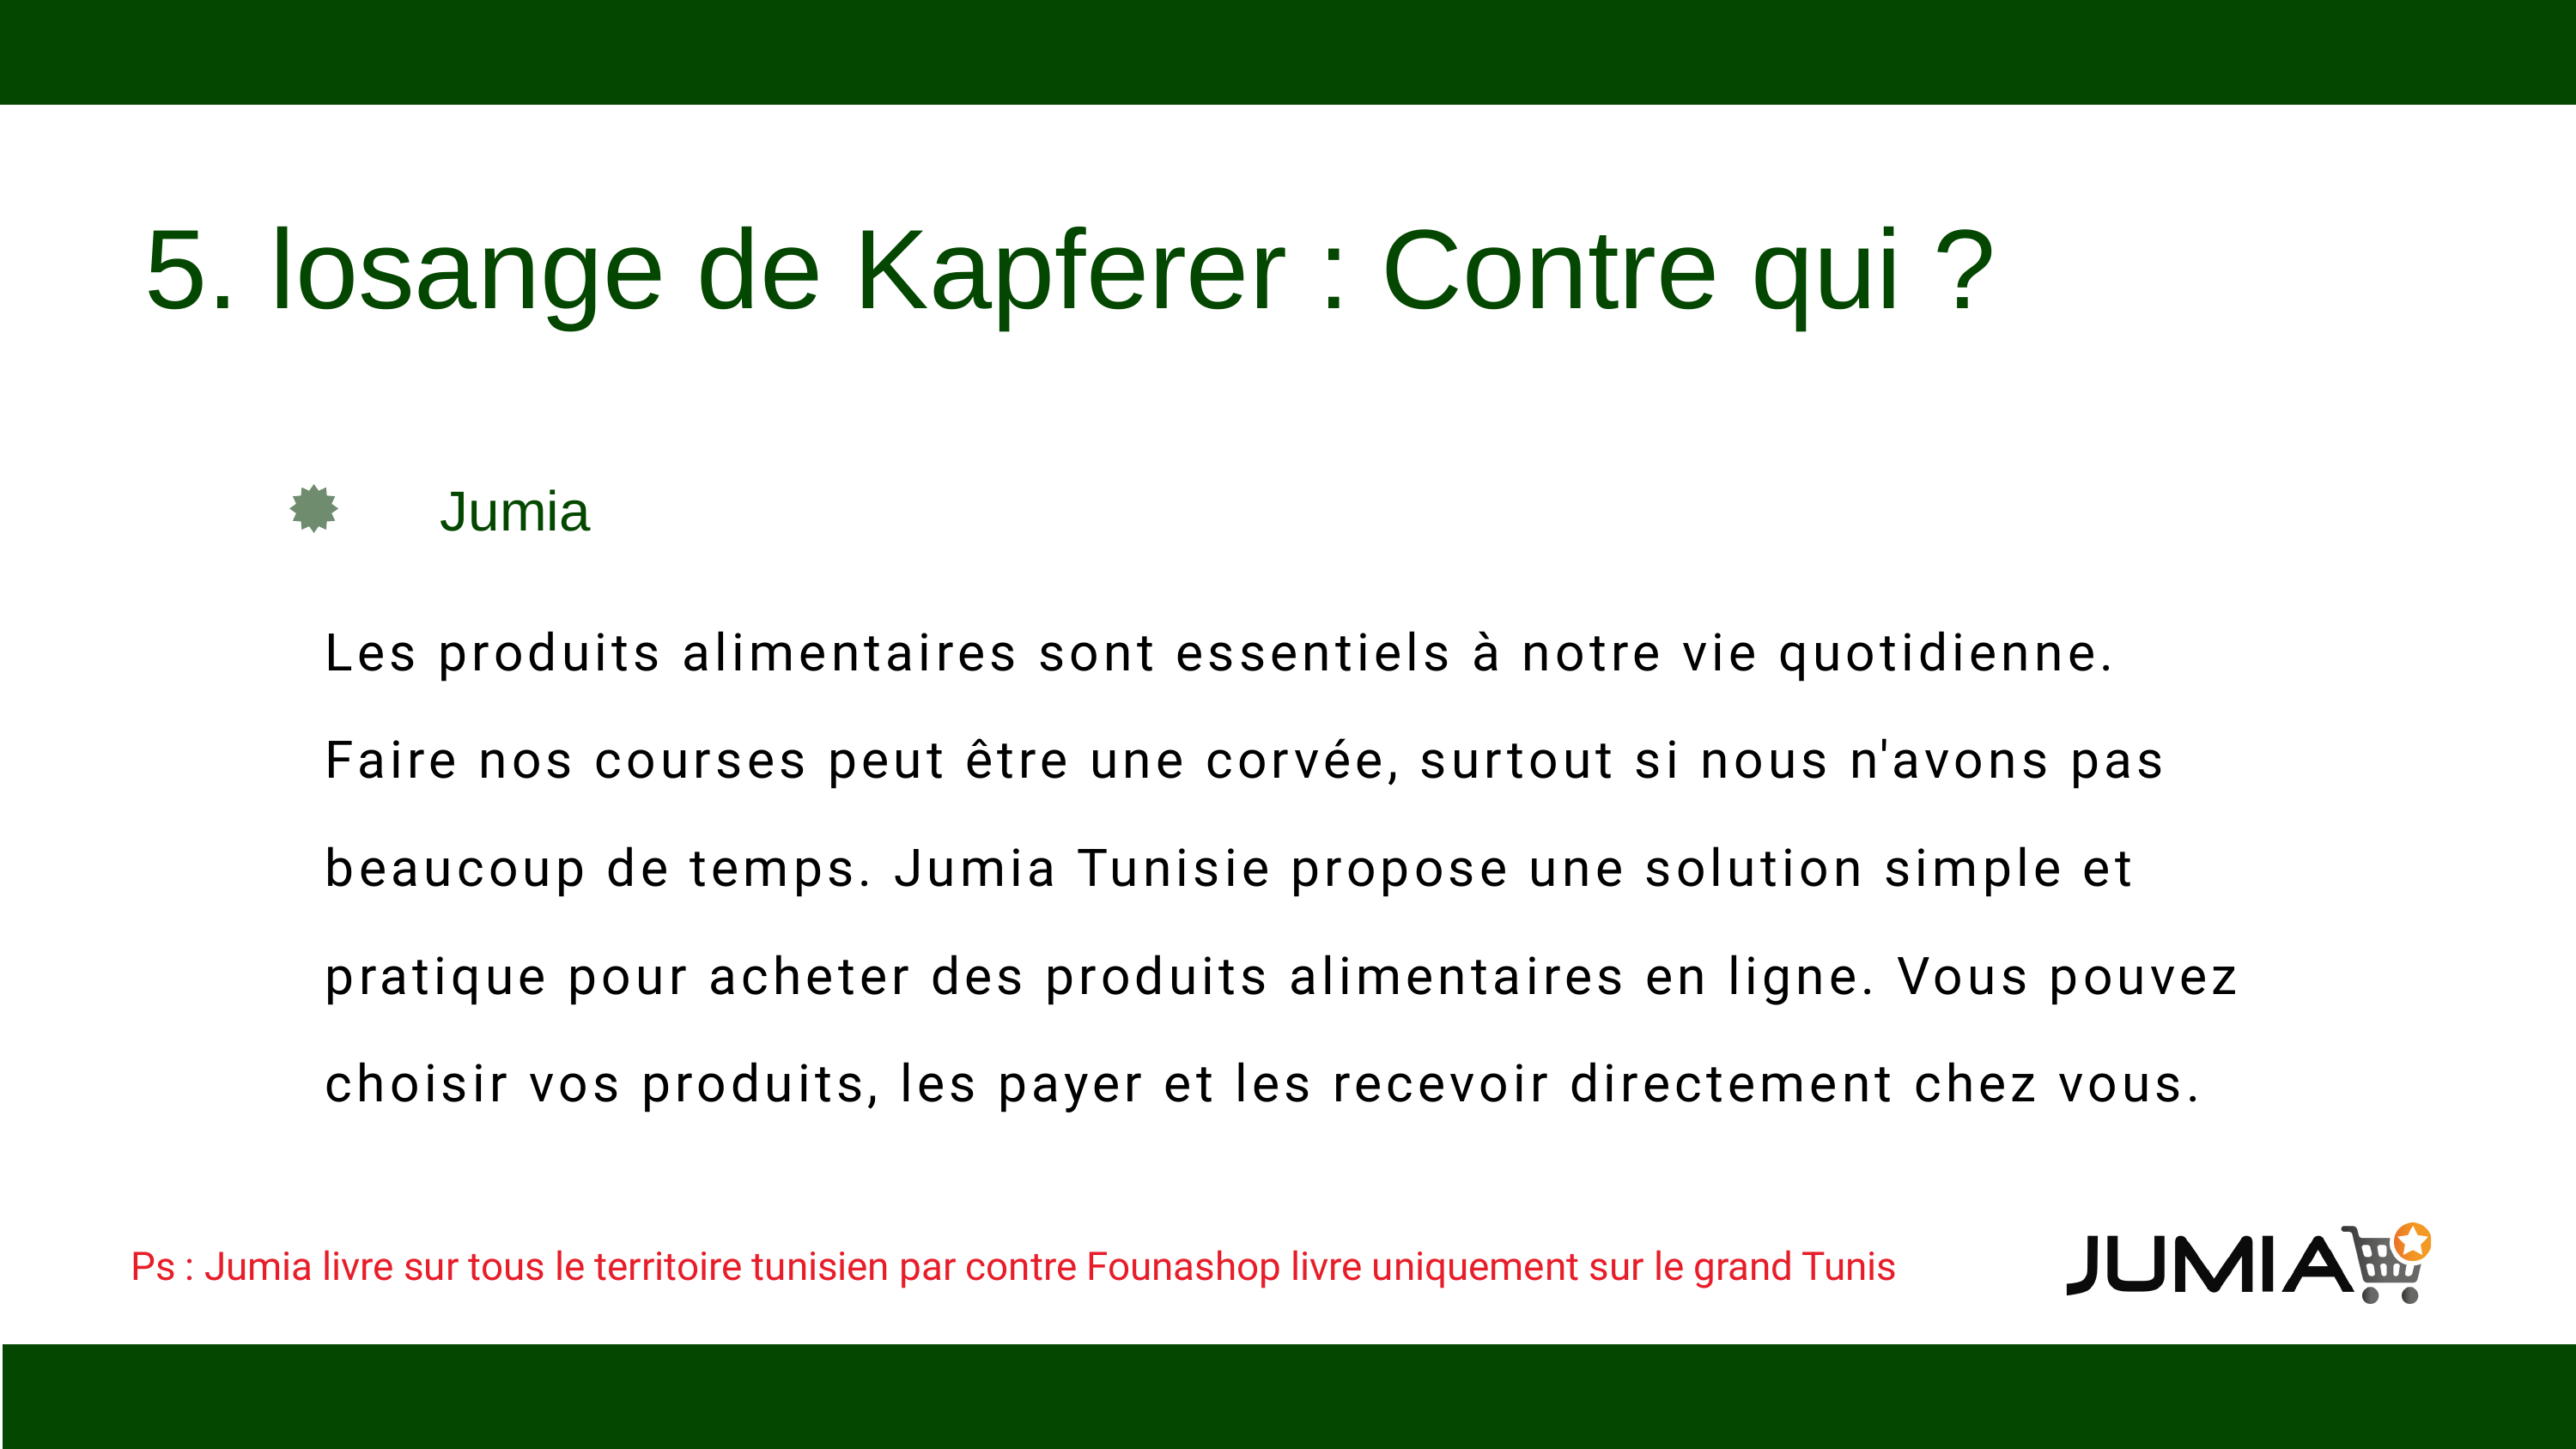

5. losange de Kapferer : Contre qui ?
Jumia

Les produits alimentaires sont essentiels à notre vie quotidienne. Faire nos courses peut être une corvée, surtout si nous n'avons pas beaucoup de temps. Jumia Tunisie propose une solution simple et pratique pour acheter des produits alimentaires en ligne. Vous pouvez choisir vos produits, les payer et les recevoir directement chez vous.

Ps : Jumia livre sur tous le territoire tunisien par contre Founashop livre uniquement sur le grand Tunis